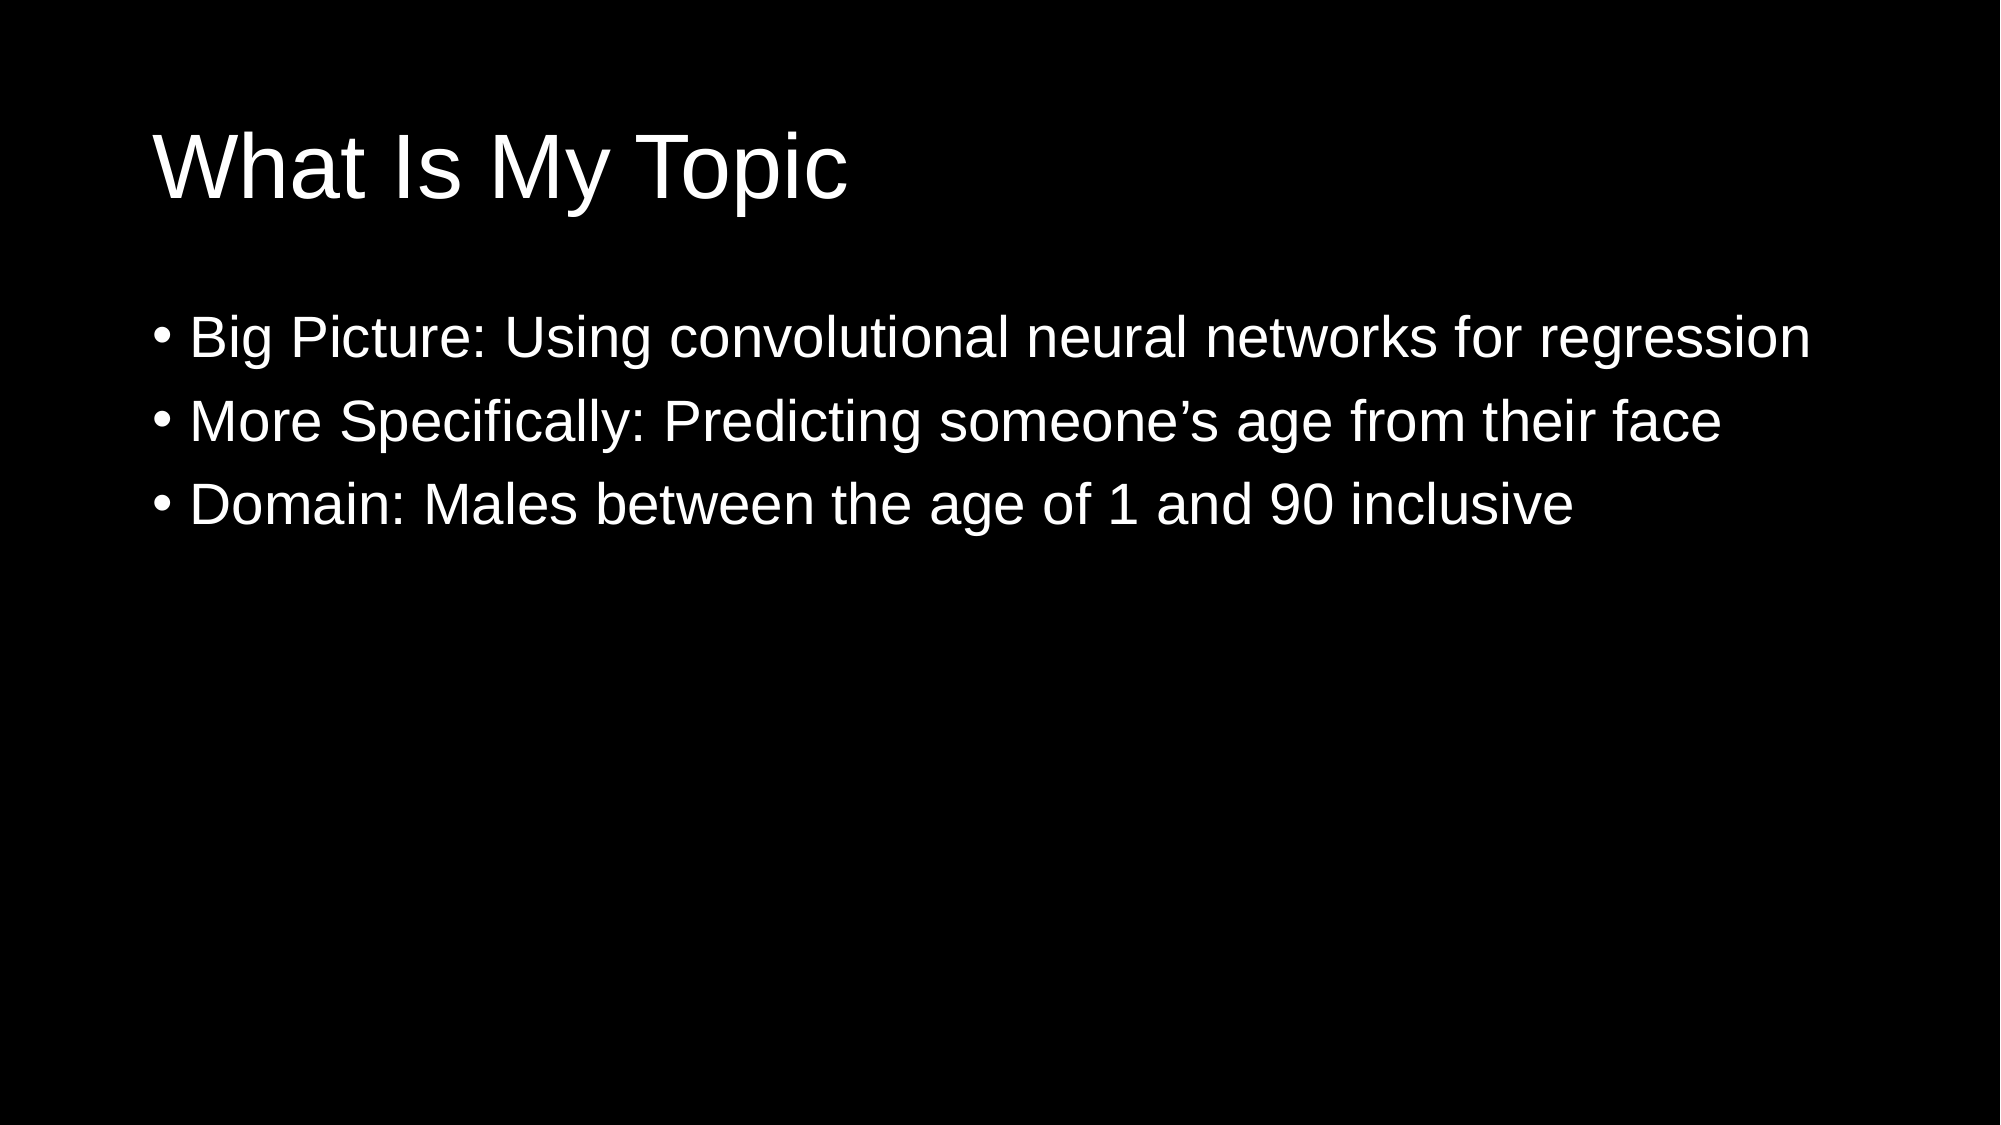

# What Is My Topic
Big Picture: Using convolutional neural networks for regression
More Specifically: Predicting someone’s age from their face
Domain: Males between the age of 1 and 90 inclusive